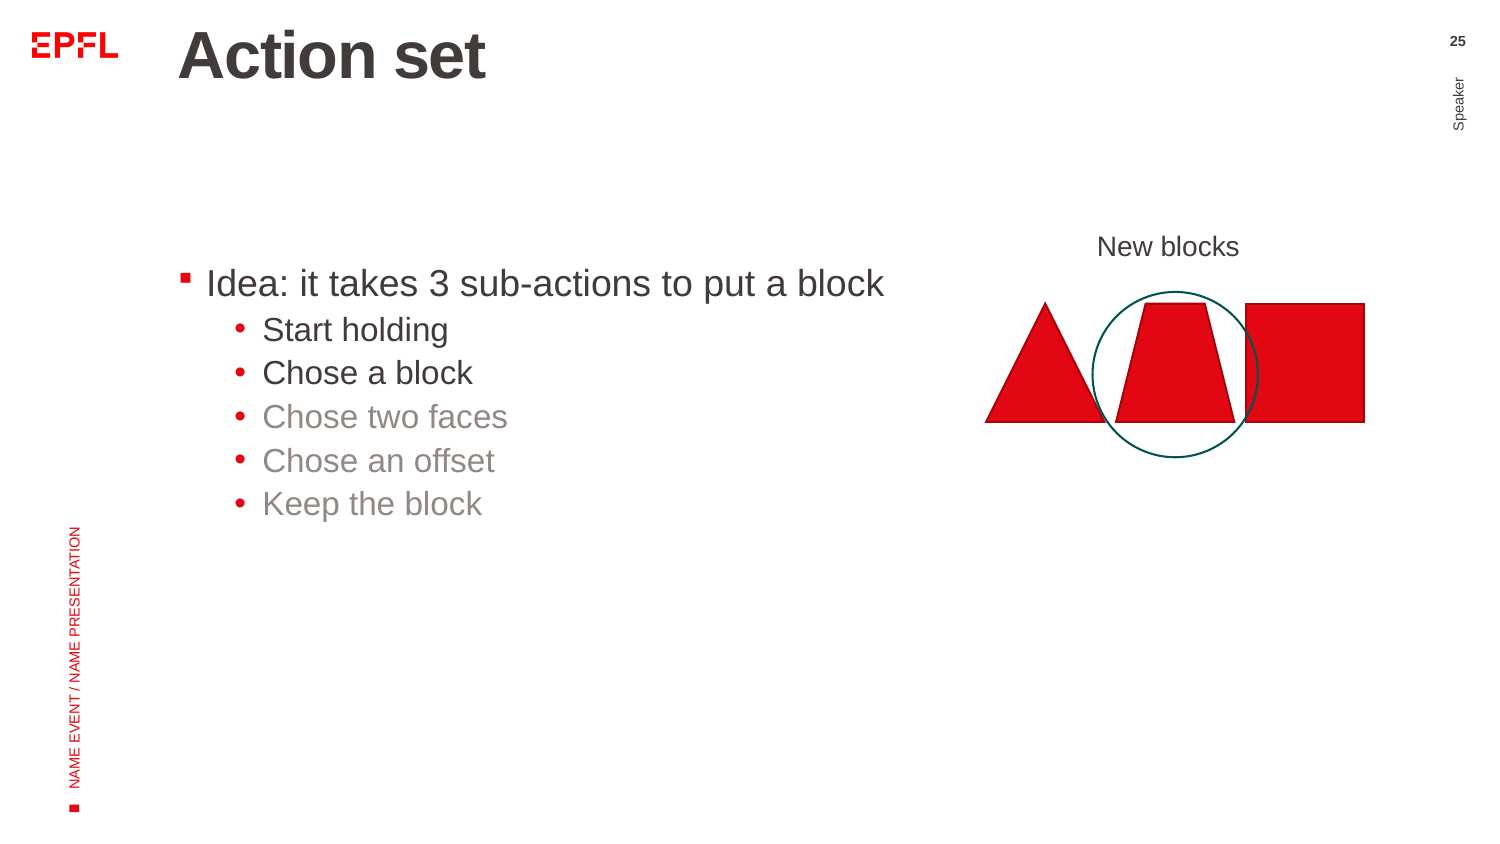

# Action set
25
New blocks
Idea: it takes 3 sub-actions to put a block
Start holding
Chose a block
Chose two faces
Chose an offset
Keep the block

Speaker
NAME EVENT / NAME PRESENTATION